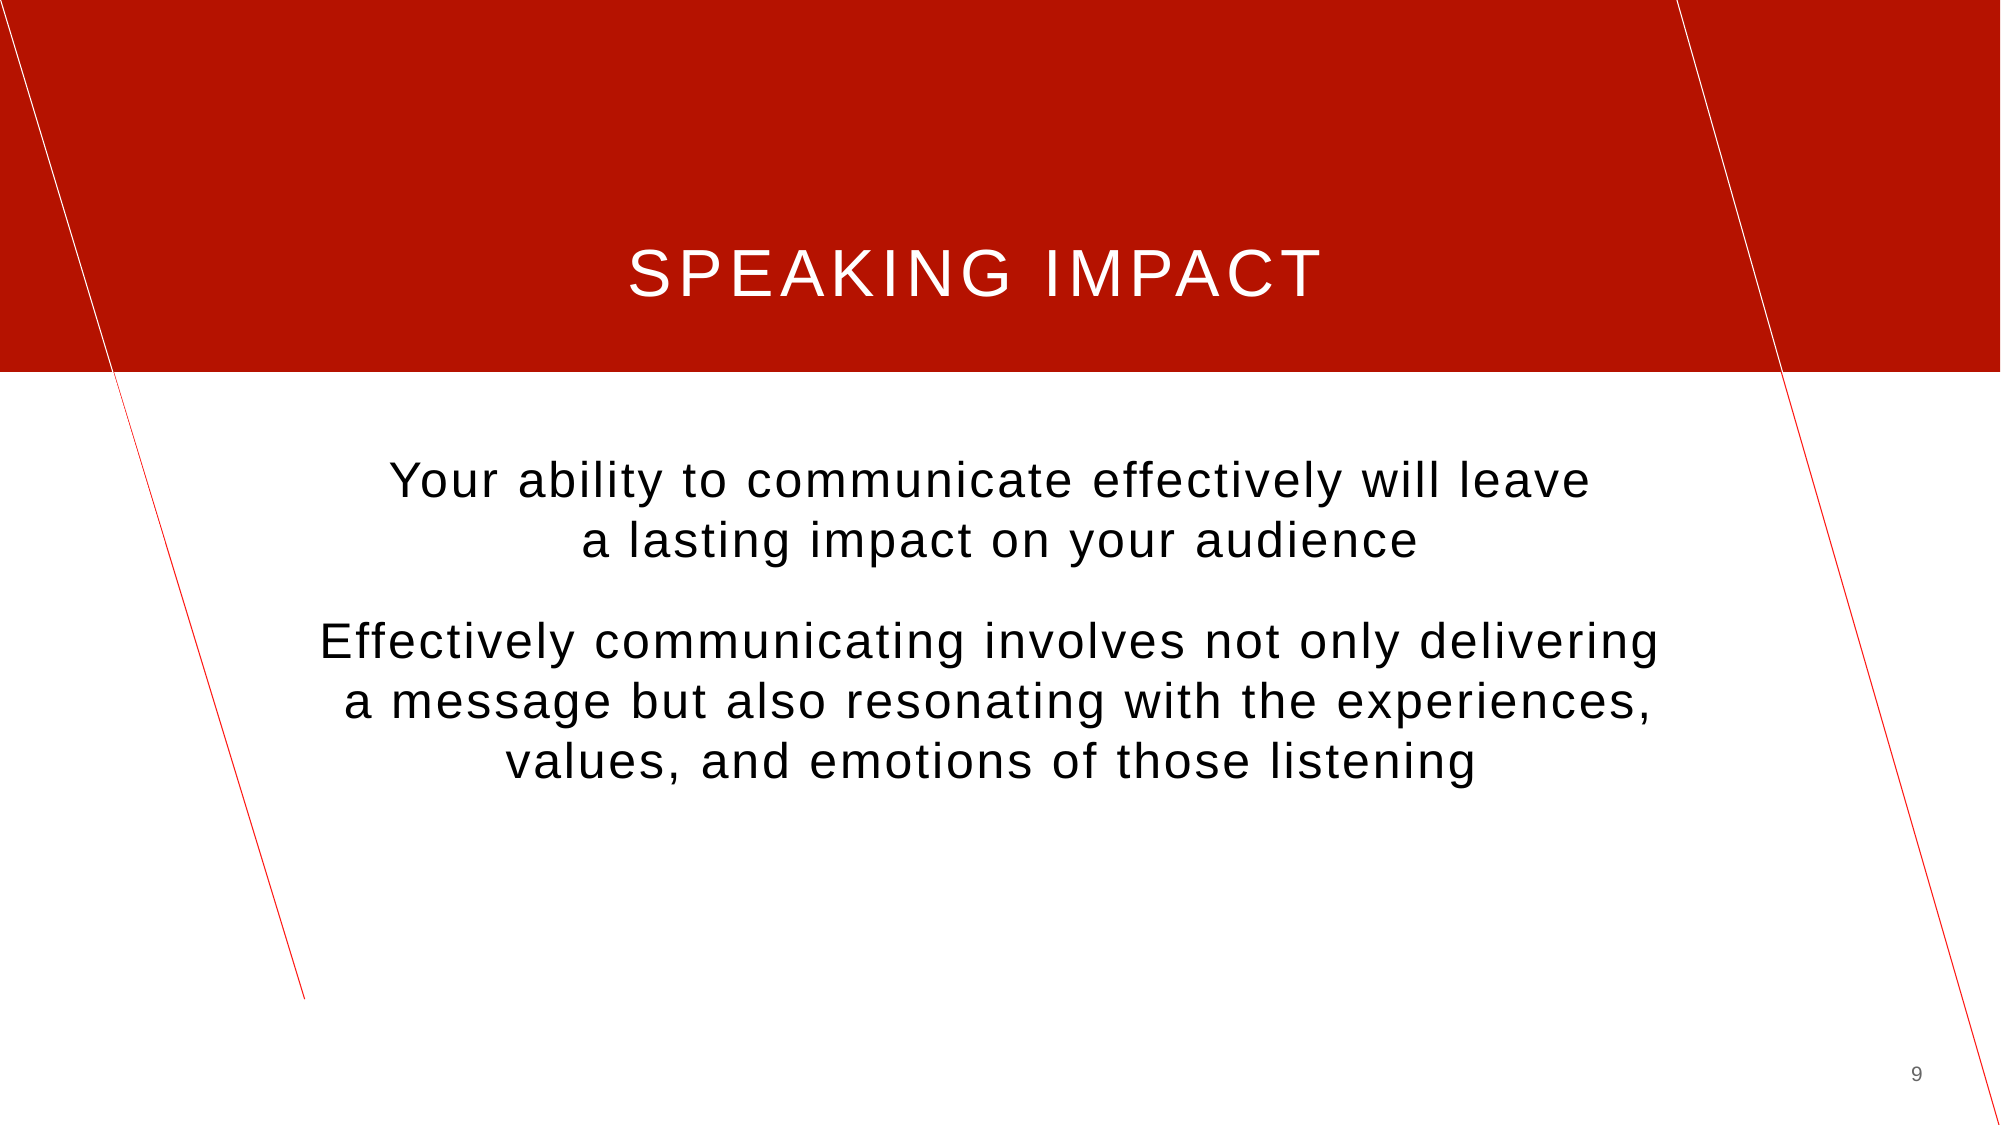

# Speaking impact
Your ability to communicate effectively will leave
a lasting impact on your audience
Effectively communicating involves not only delivering
a message but also resonating with the experiences, values, and emotions of those listening

9